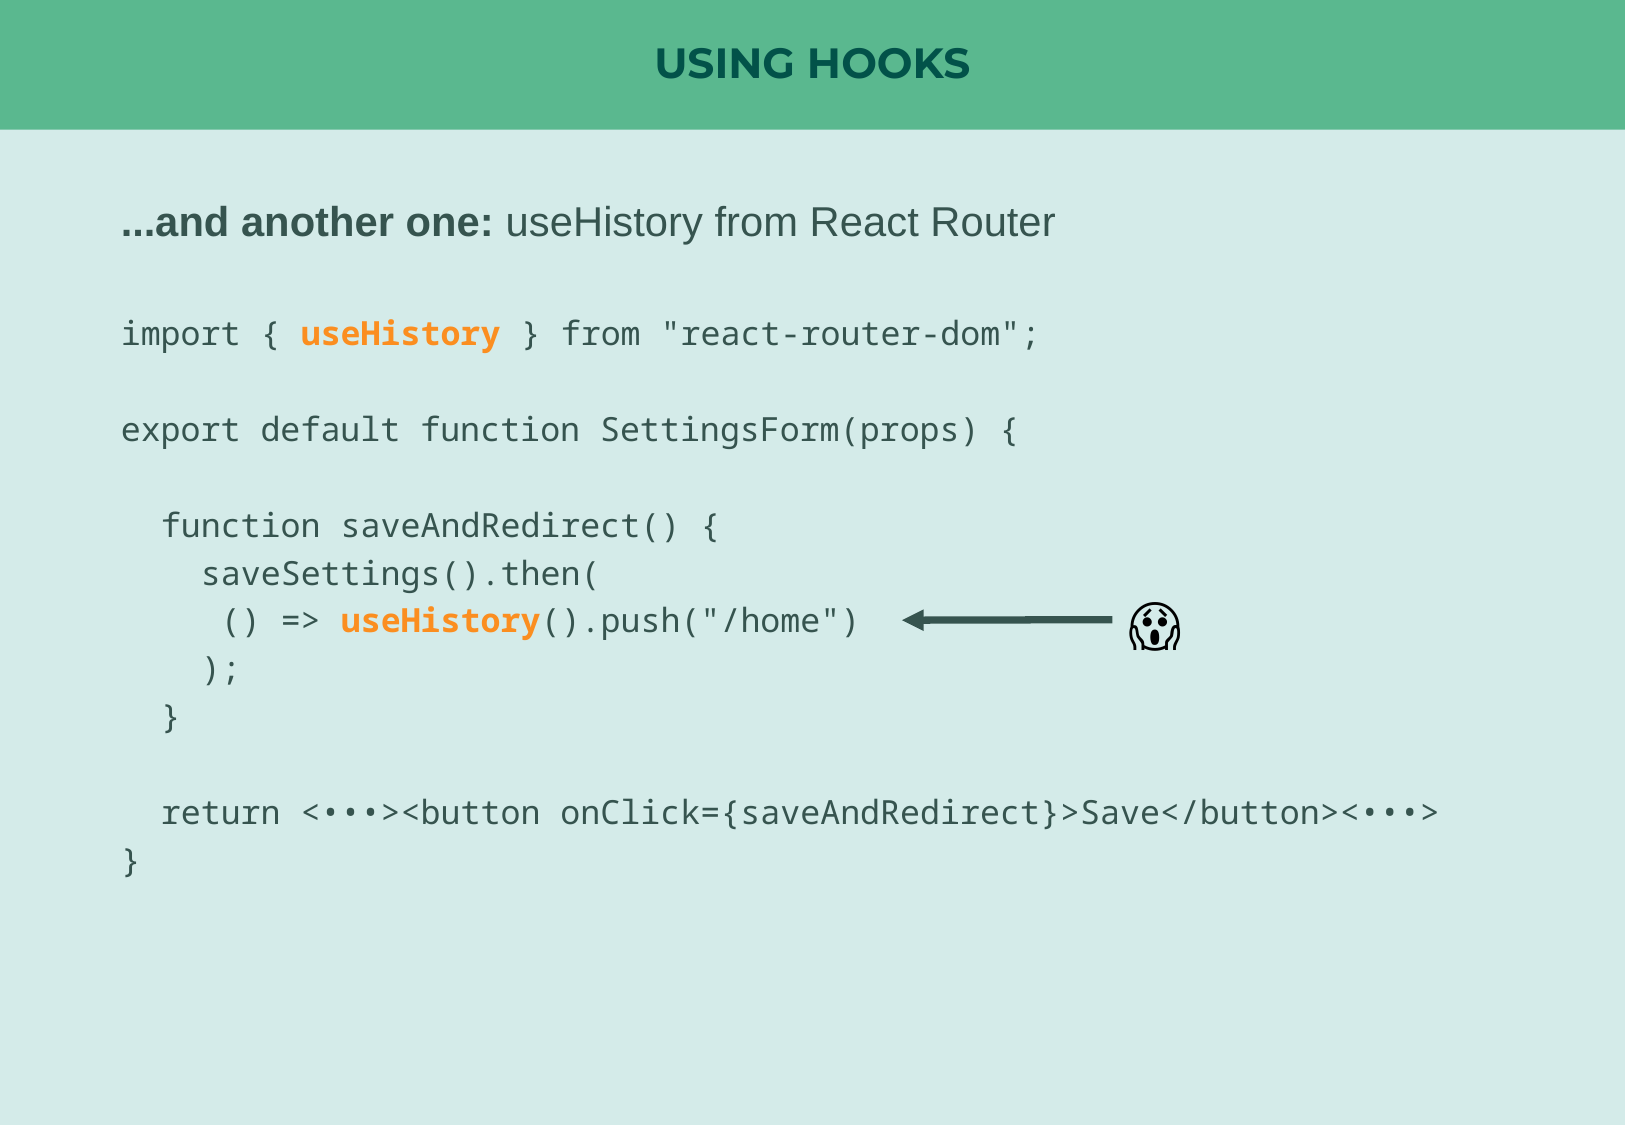

# using hooks
...and another one: useHistory from React Router

import { useHistory } from "react-router-dom";

export default function SettingsForm(props) {

  function saveAndRedirect() {
    saveSettings().then(
     () => useHistory().push("/home")
    );
  }

  return <•••><button onClick={saveAndRedirect}>Save</button><•••>
}

😱